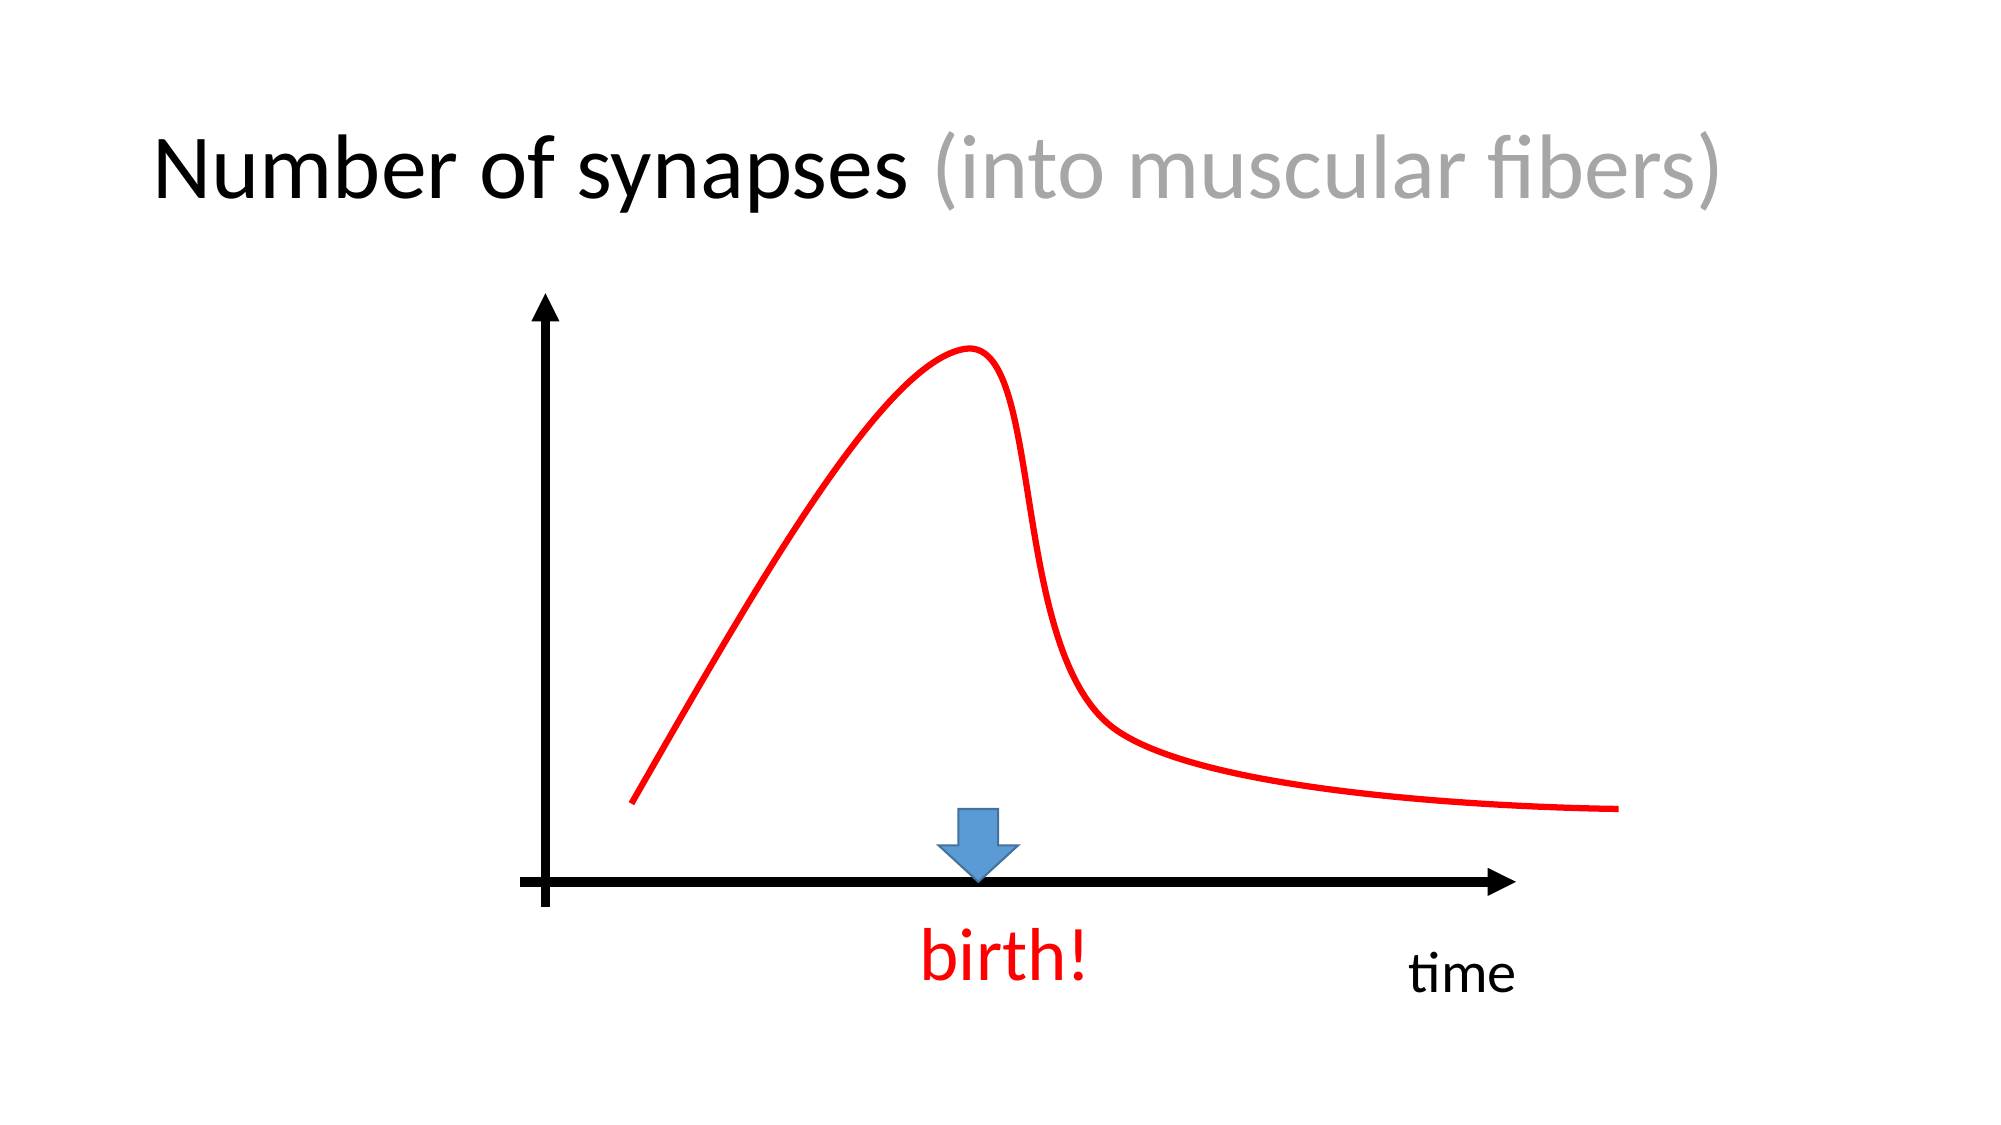

# Number of synapses (into muscular fibers)

birth!
time